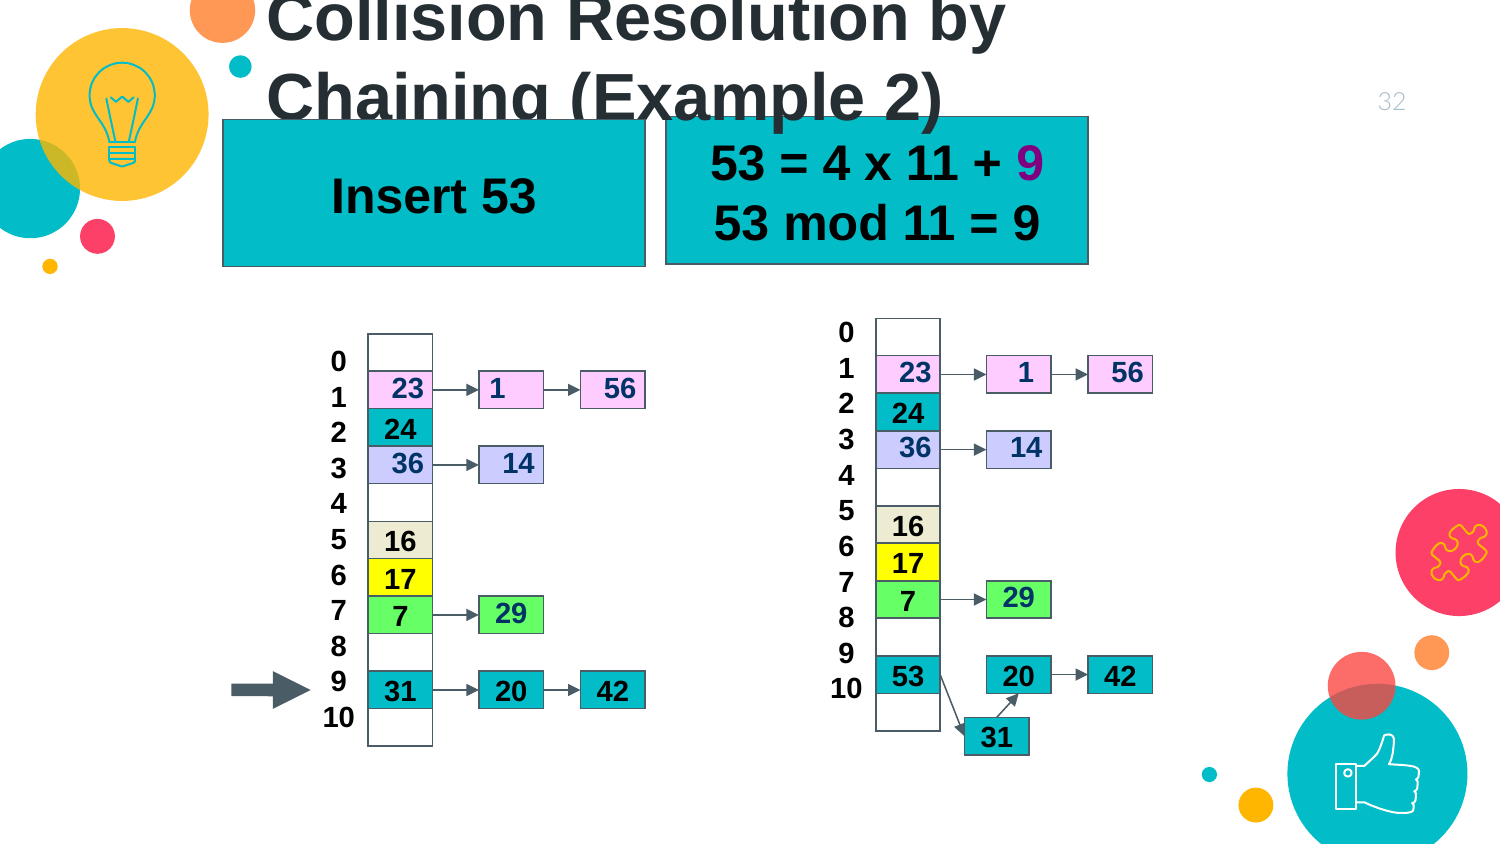

Collision Resolution by Chaining (Example 2)
32
53 = 4 x 11 + 9
53 mod 11 = 9
Insert 53
0
1
2
3
4
5
6
7
8
9
10

23
1
56
24
36
14
16
17
7
29
53
20
42
31

0
1
2
3
4
5
6
7
8
9
10
23
1
56
24
36
14
16
17
7
29
31
20
42